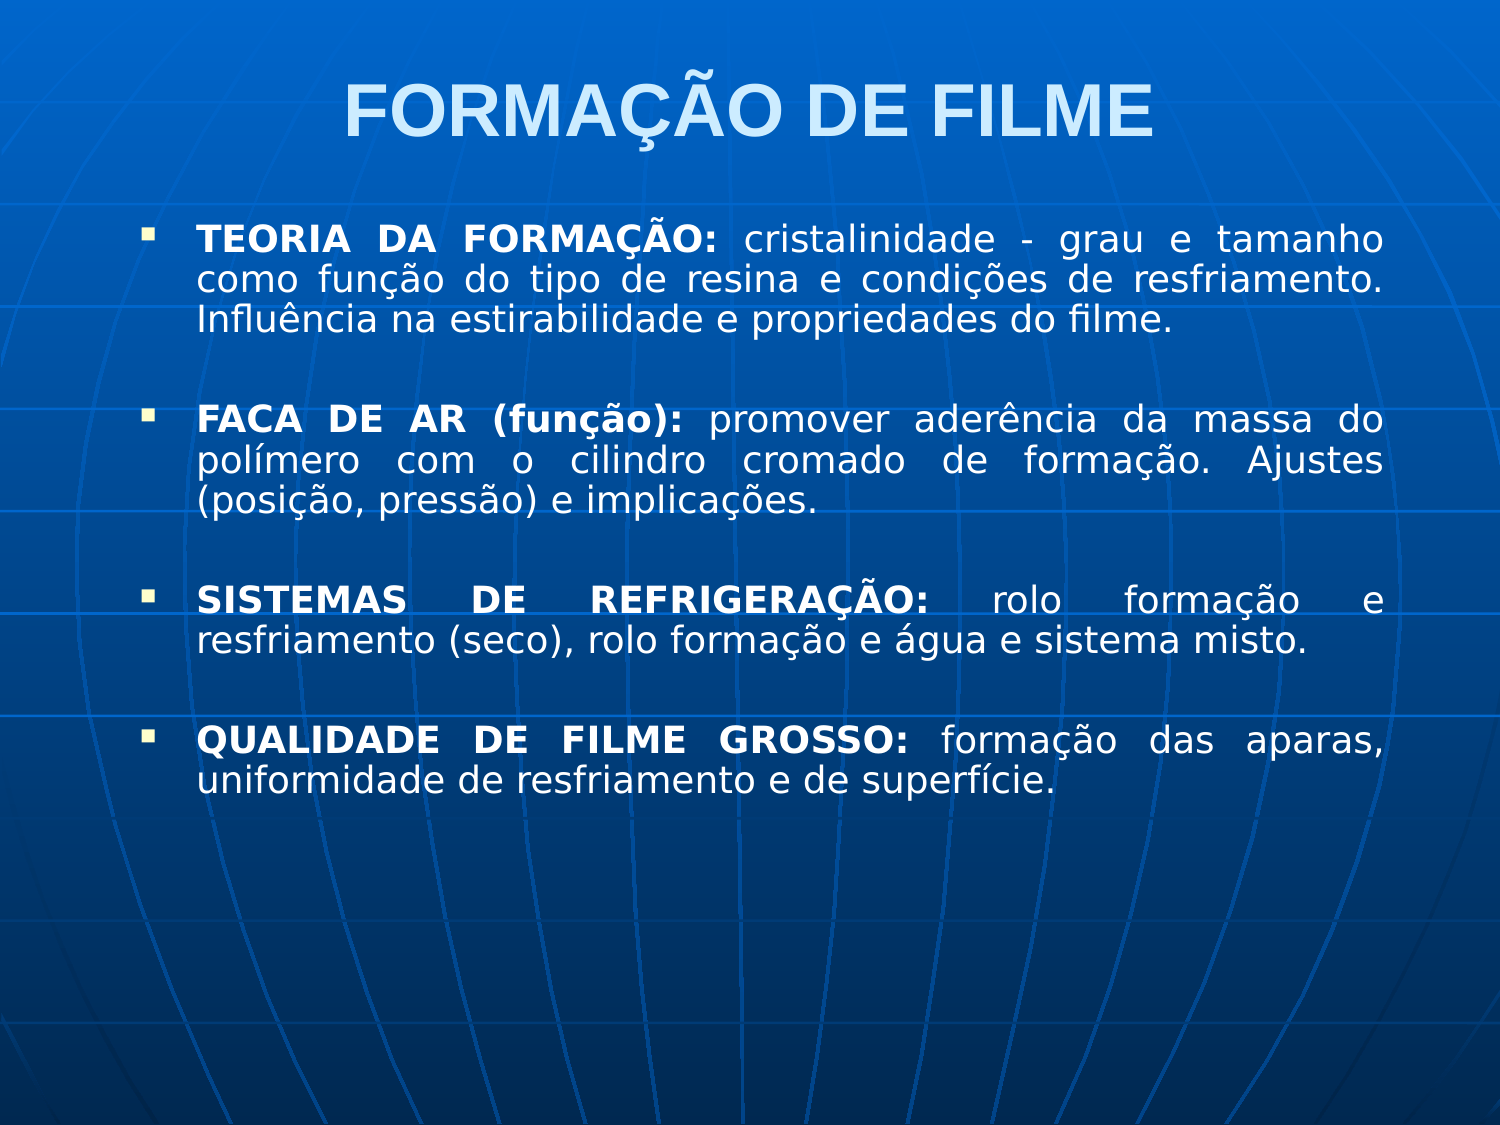

# FORMAÇÃO DE FILME
TEORIA DA FORMAÇÃO: cristalinidade - grau e tamanho como função do tipo de resina e condições de resfriamento. Influência na estirabilidade e propriedades do filme.

FACA DE AR (função): promover aderência da massa do polímero com o cilindro cromado de formação. Ajustes (posição, pressão) e implicações.

SISTEMAS DE REFRIGERAÇÃO: rolo formação e resfriamento (seco), rolo formação e água e sistema misto.

QUALIDADE DE FILME GROSSO: formação das aparas, uniformidade de resfriamento e de superfície.